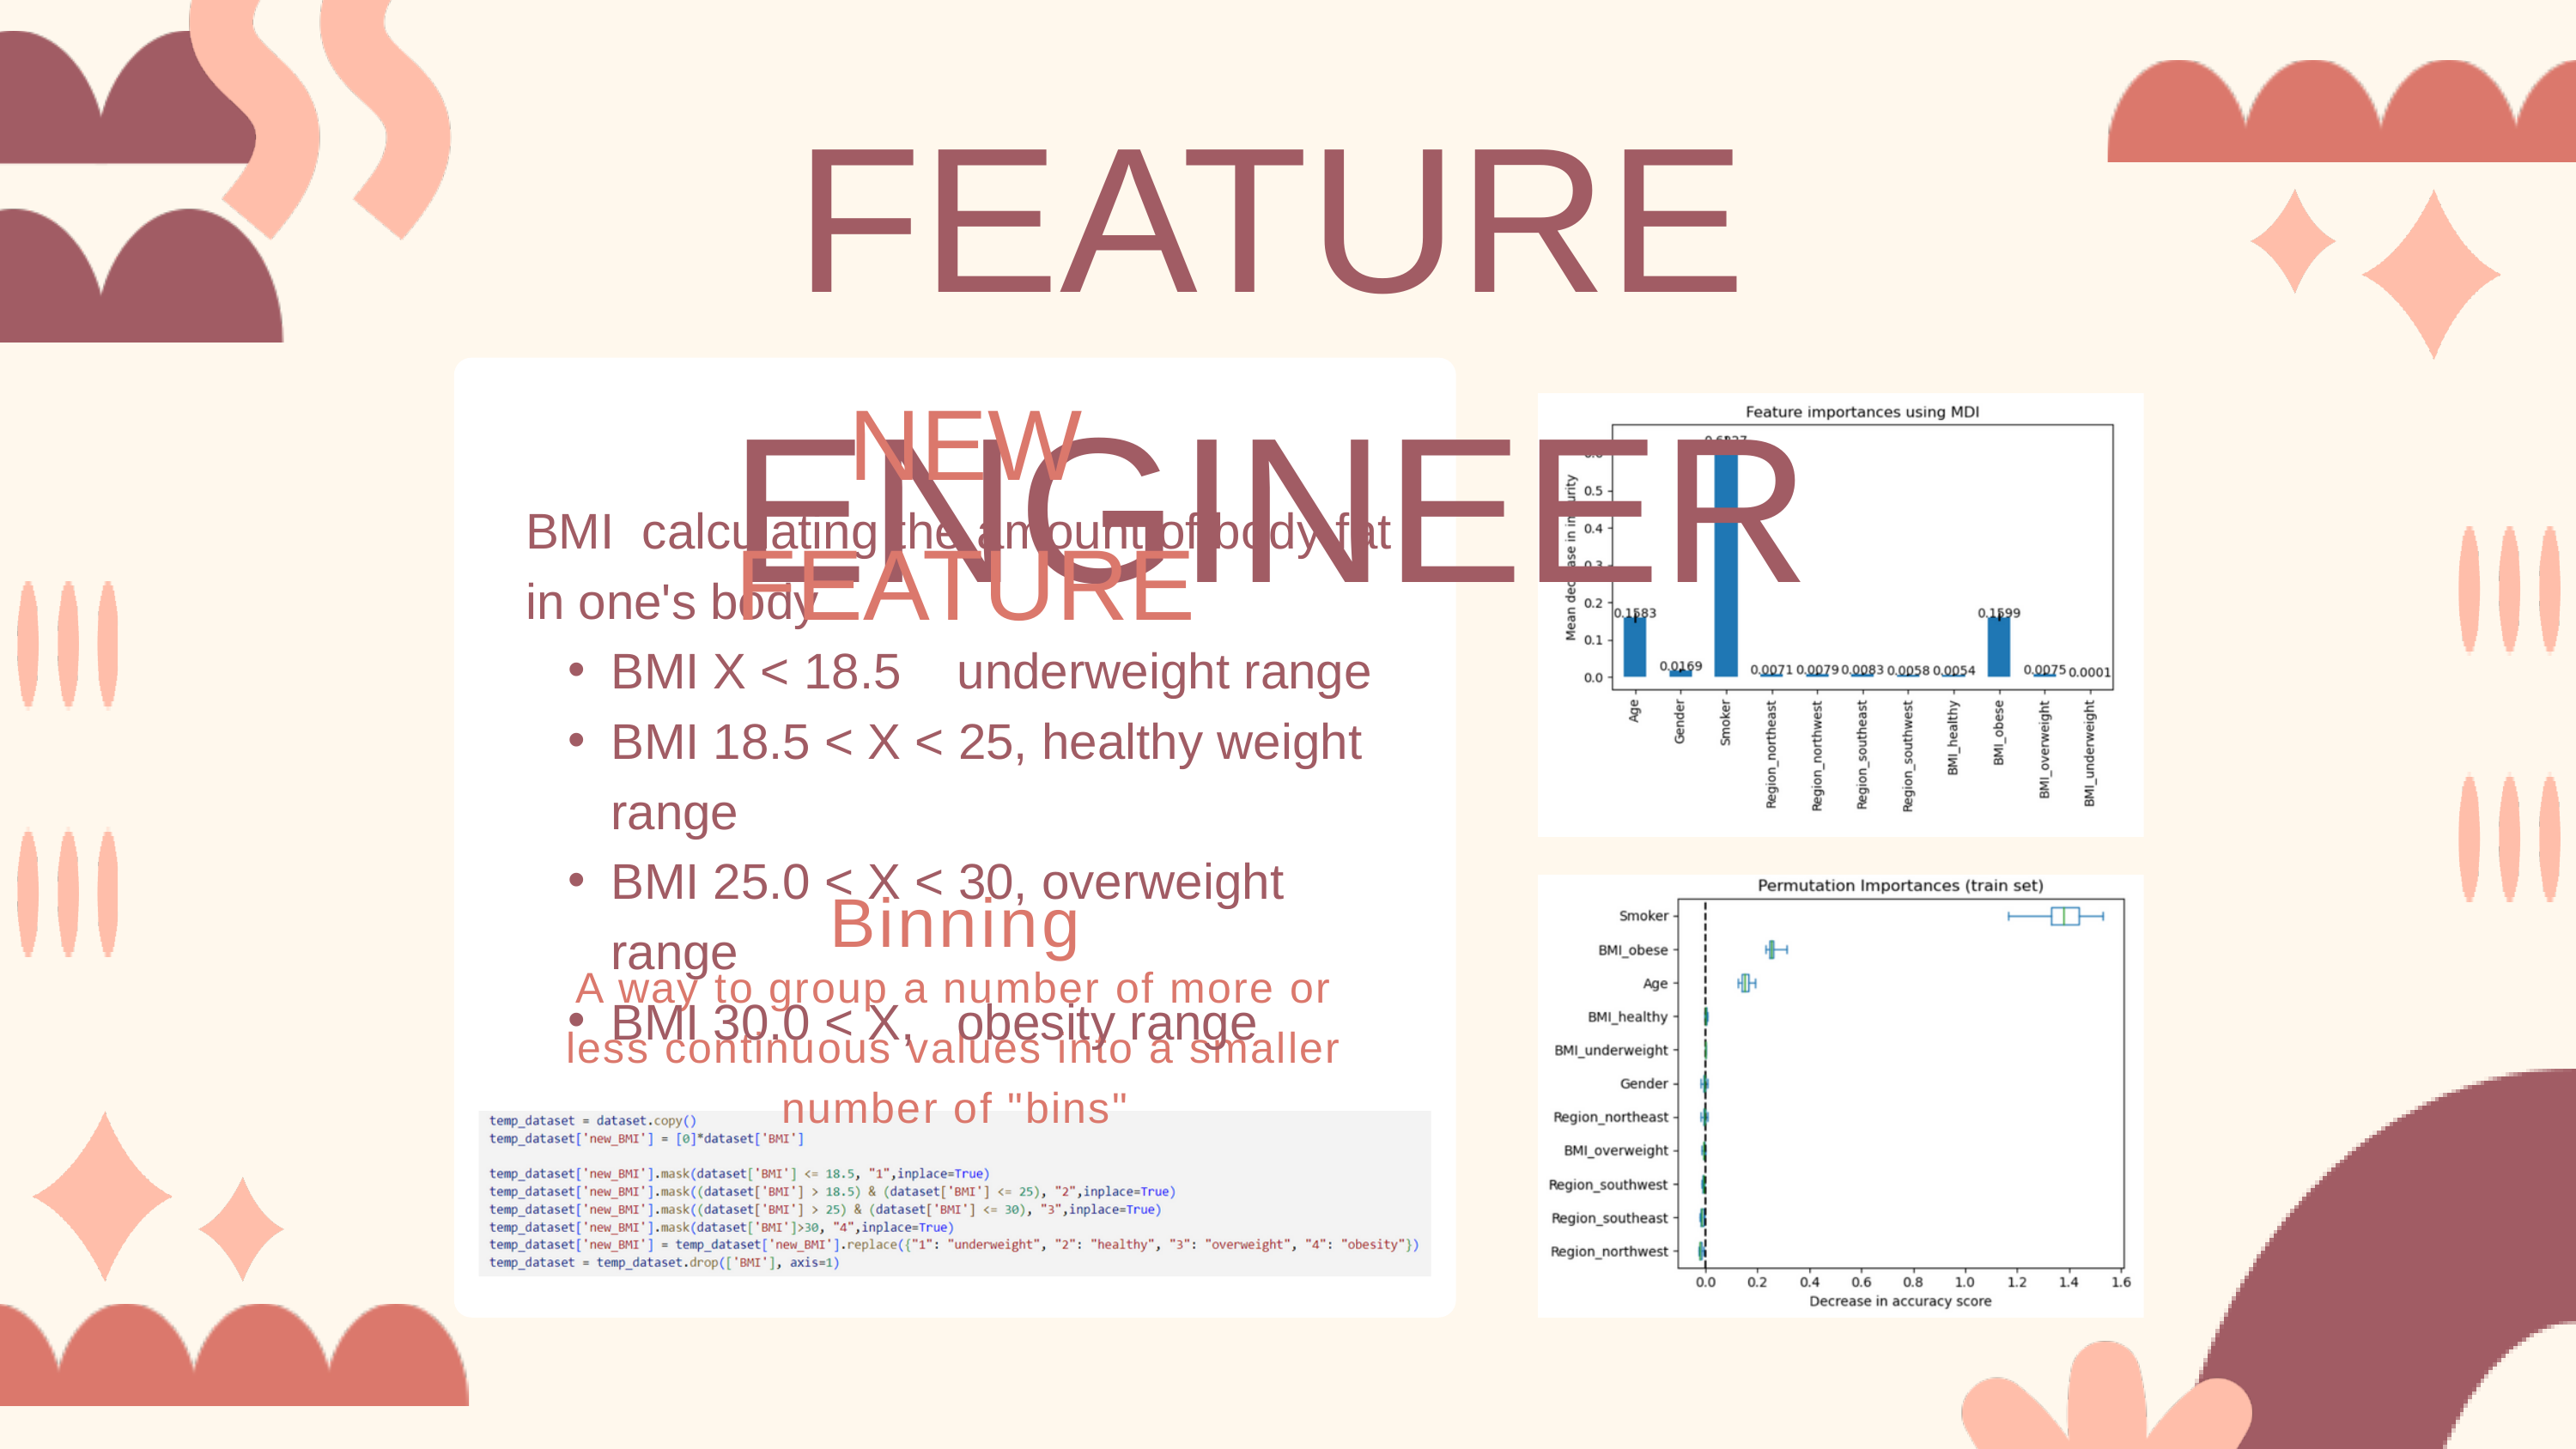

FEATURE ENGINEER

NEW FEATURE

BMI  calculating the amount of body fat in one's body
BMI X < 18.5    underweight range
BMI 18.5 < X < 25, healthy weight range
BMI 25.0 < X < 30, overweight range
BMI 30.0 < X,   obesity range

Binning

A way to group a number of more or less continuous values into a smaller number of "bins"